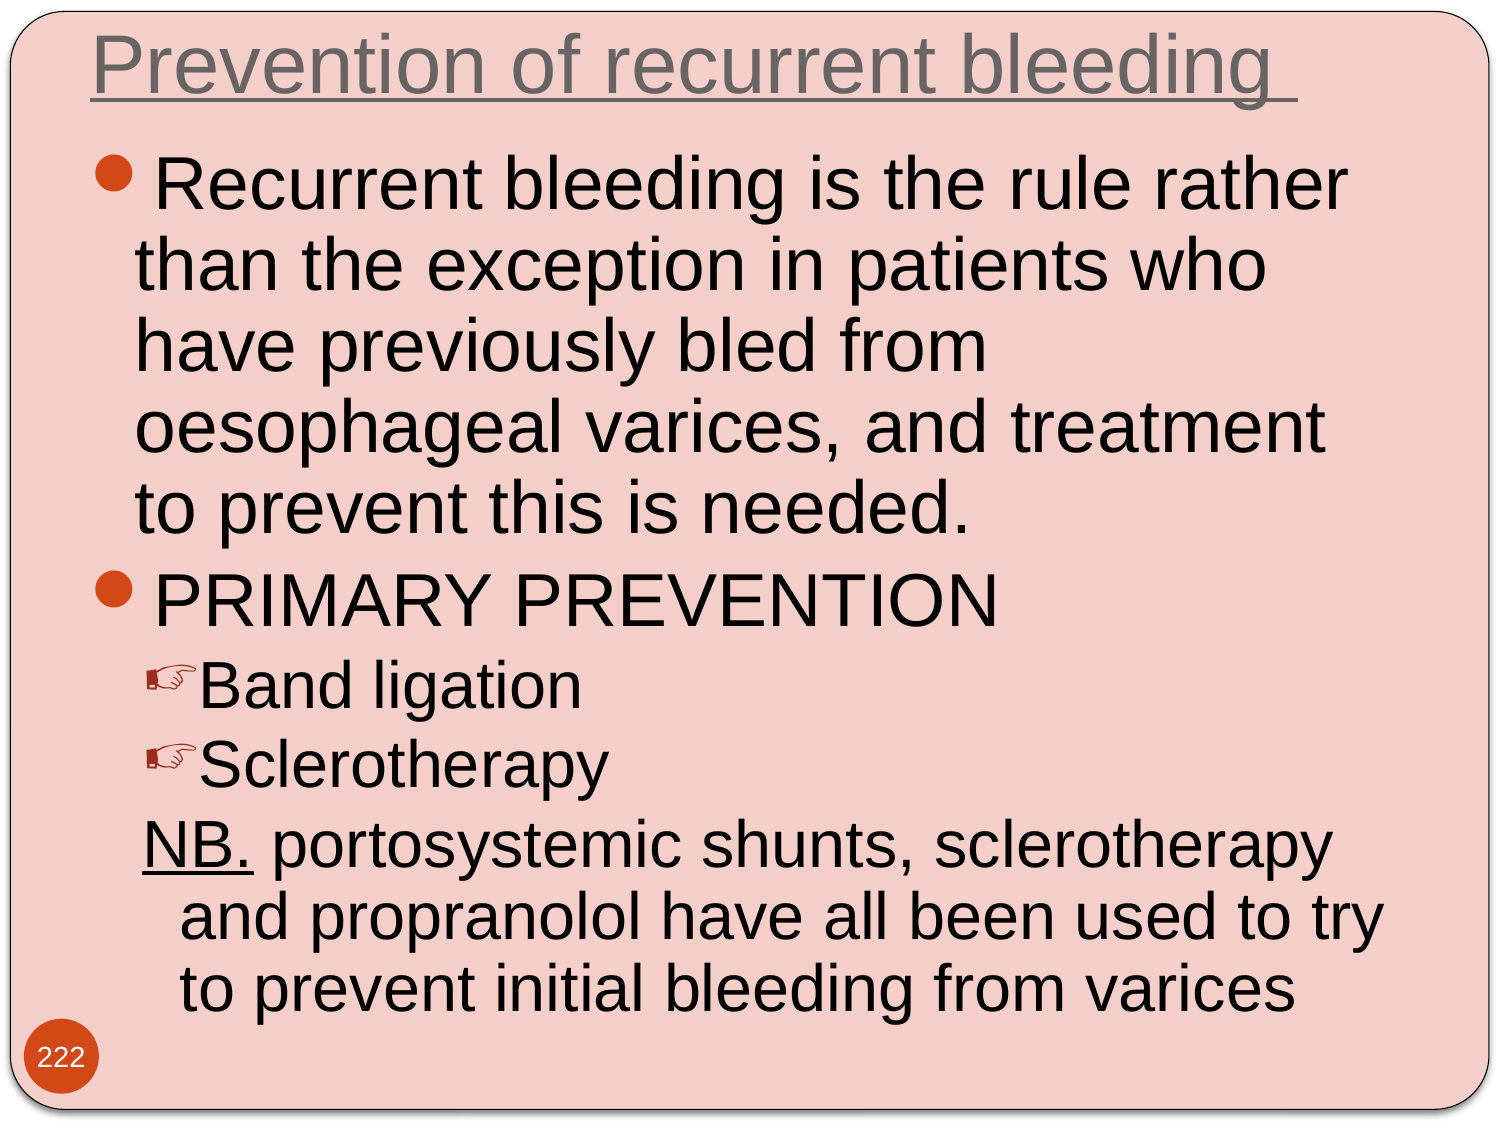

# Prevention of recurrent bleeding
Recurrent bleeding is the rule rather than the exception in patients who have previously bled from oesophageal varices, and treatment to prevent this is needed.
PRIMARY PREVENTION
Band ligation
Sclerotherapy
NB. portosystemic shunts, sclerotherapy and propranolol have all been used to try to prevent initial bleeding from varices
222